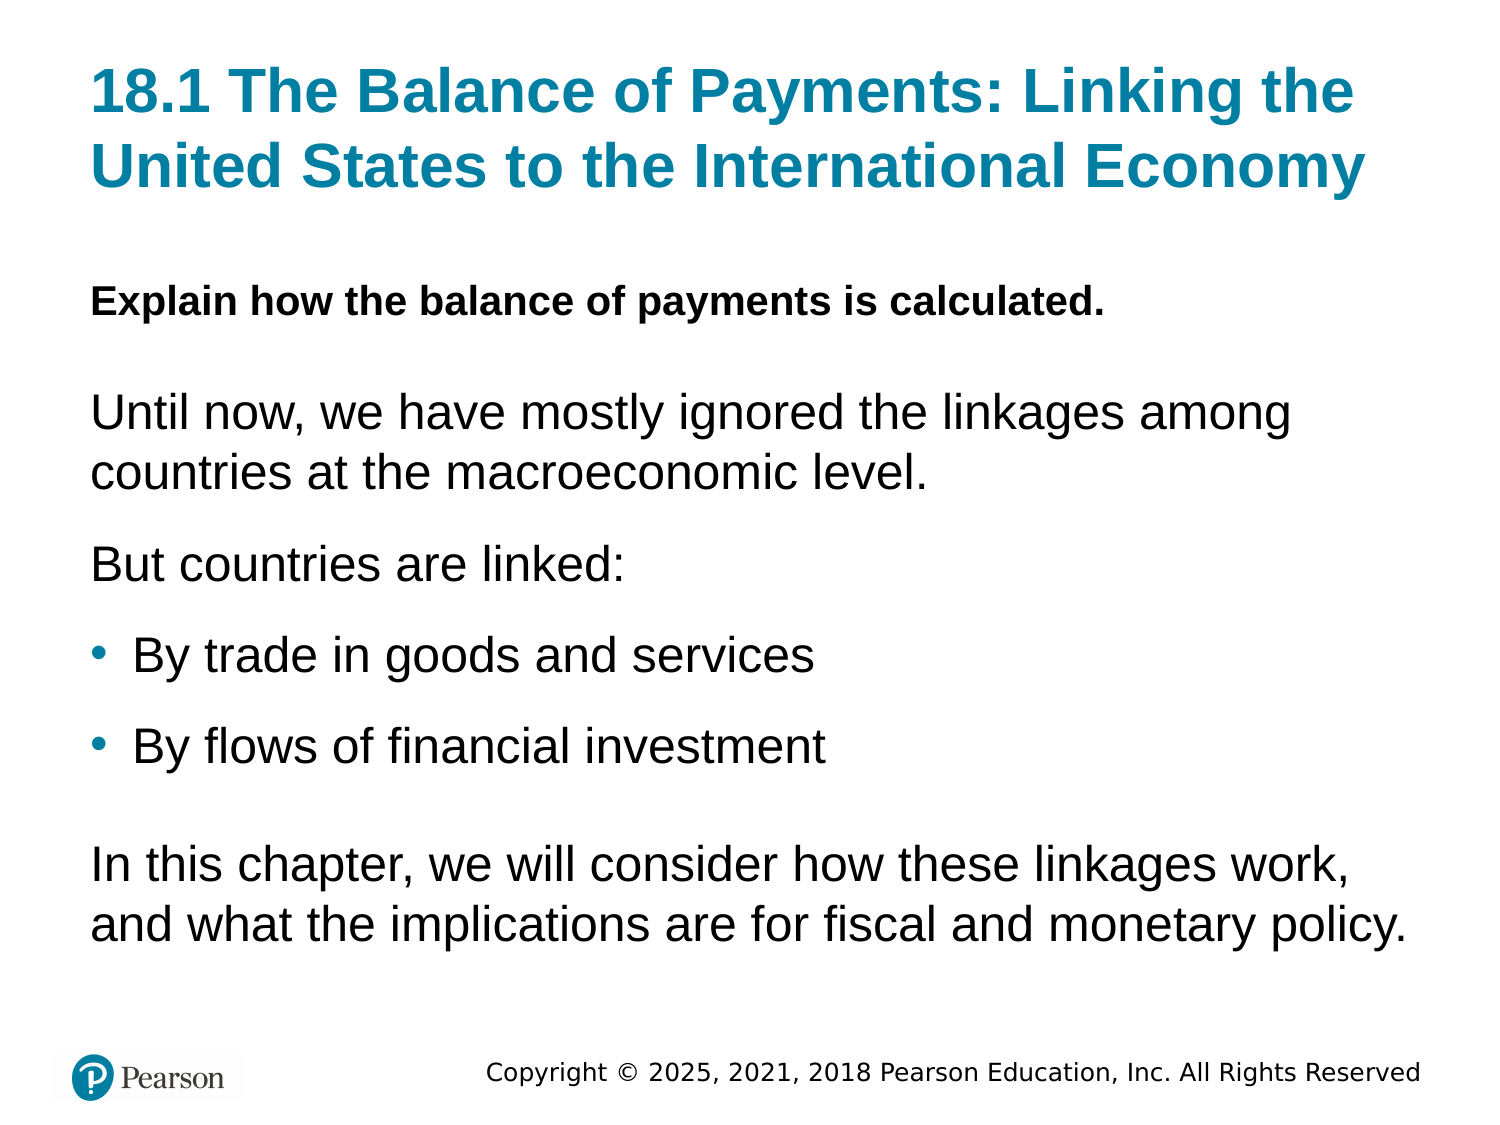

# 18.1 The Balance of Payments: Linking the United States to the International Economy
Explain how the balance of payments is calculated.
Until now, we have mostly ignored the linkages among countries at the macroeconomic level.
But countries are linked:
By trade in goods and services
By flows of financial investment
In this chapter, we will consider how these linkages work, and what the implications are for fiscal and monetary policy.